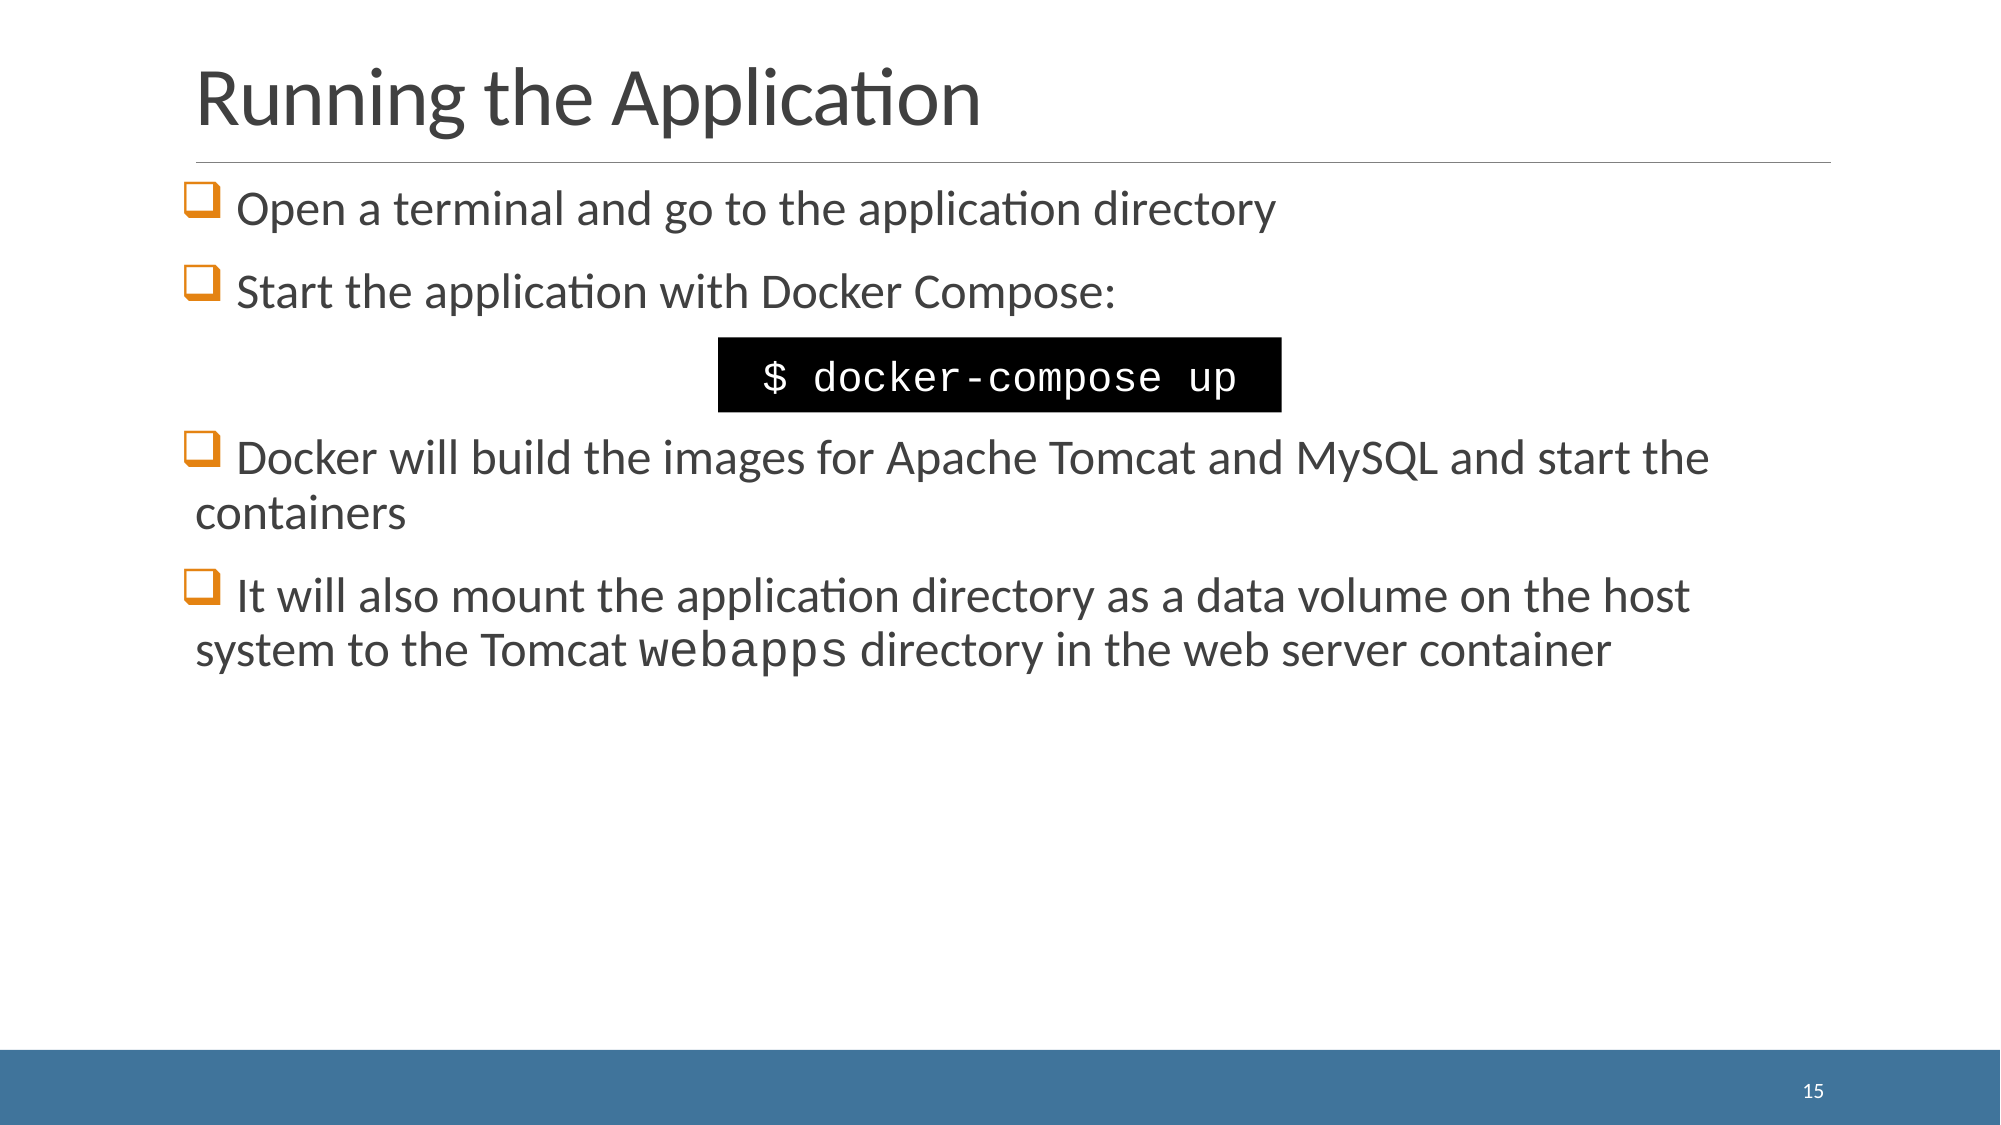

# Running the Application
 Open a terminal and go to the application directory
 Start the application with Docker Compose:

 Docker will build the images for Apache Tomcat and MySQL and start the containers
 It will also mount the application directory as a data volume on the host system to the Tomcat webapps directory in the web server container

$ docker-compose up

15